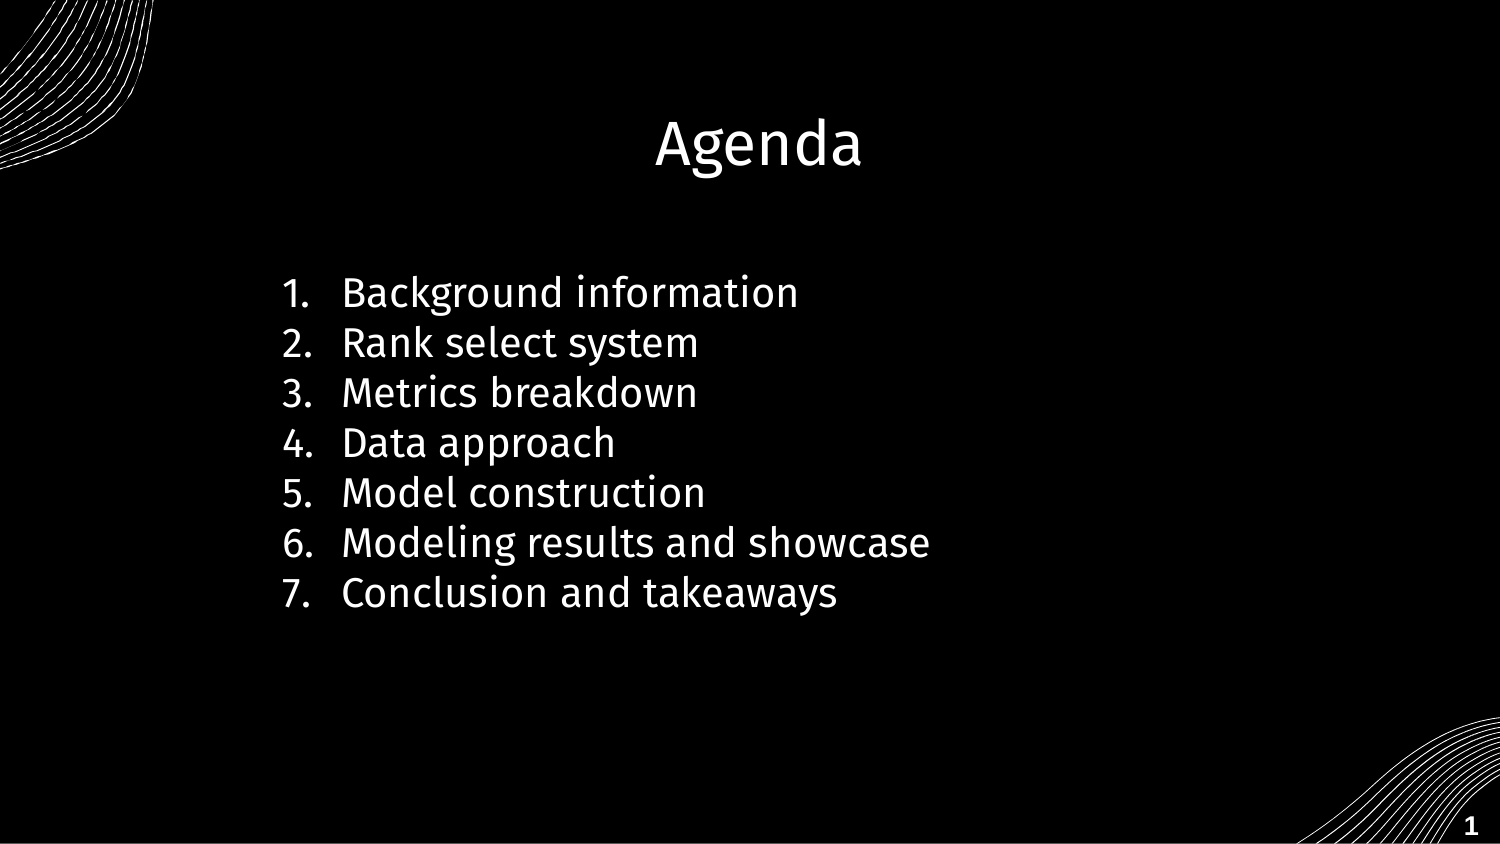

# Agenda

Background information
Rank select system
Metrics breakdown
Data approach
Model construction
Modeling results and showcase
Conclusion and takeaways

1